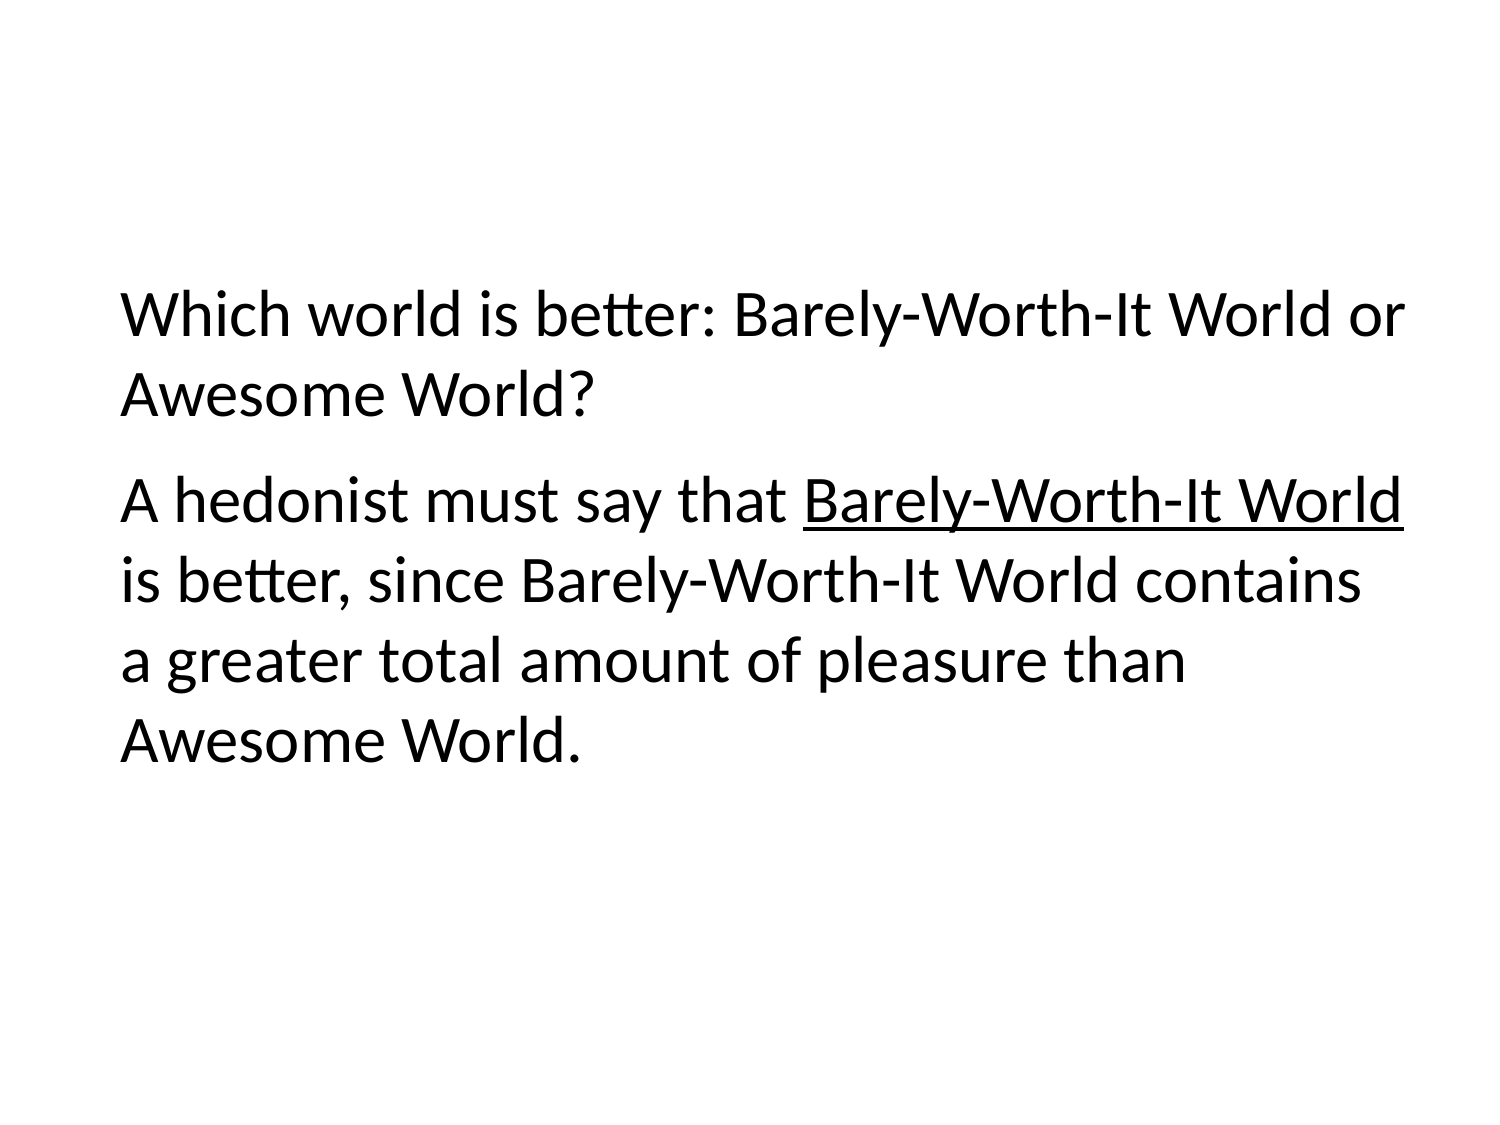

Which world is better: Barely-Worth-It World or Awesome World?
A hedonist must say that Barely-Worth-It World is better, since Barely-Worth-It World contains a greater total amount of pleasure than Awesome World.